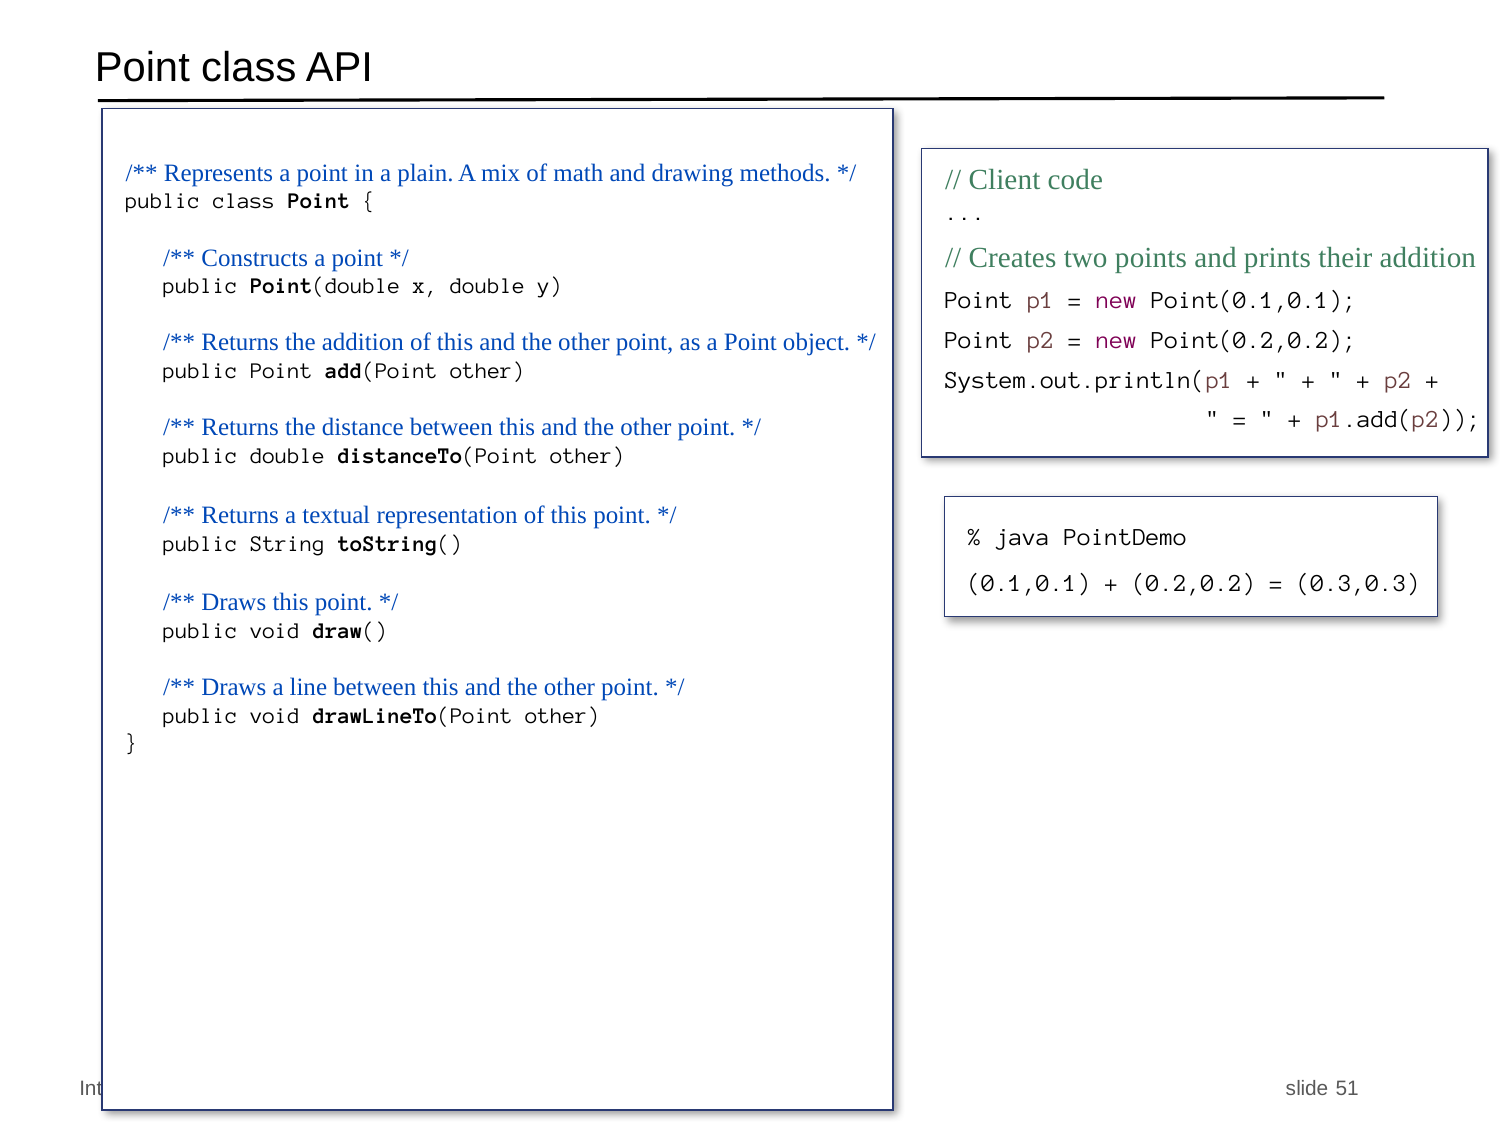

# Point class API

/** Represents a point in a plain. A mix of math and drawing methods. */
public class Point {

   /** Constructs a point */
   public Point(double x, double y)

   /** Returns the addition of this and the other point, as a Point object. */
   public Point add(Point other)

   /** Returns the distance between this and the other point. */
   public double distanceTo(Point other)

      /** Returns a textual representation of this point. */
   public String toString()

      /** Draws this point. */
   public void draw()

   /** Draws a line between this and the other point. */
   public void drawLineTo(Point other)
}
// Client code
...
// Creates two points and prints their addition
Point p1 = new Point(0.1,0.1);
Point p2 = new Point(0.2,0.2);
System.out.println(p1 + " + " + p2 +
                   " = " + p1.add(p2));

% java PointDemo
(0.1,0.1) + (0.2,0.2) = (0.3,0.3)